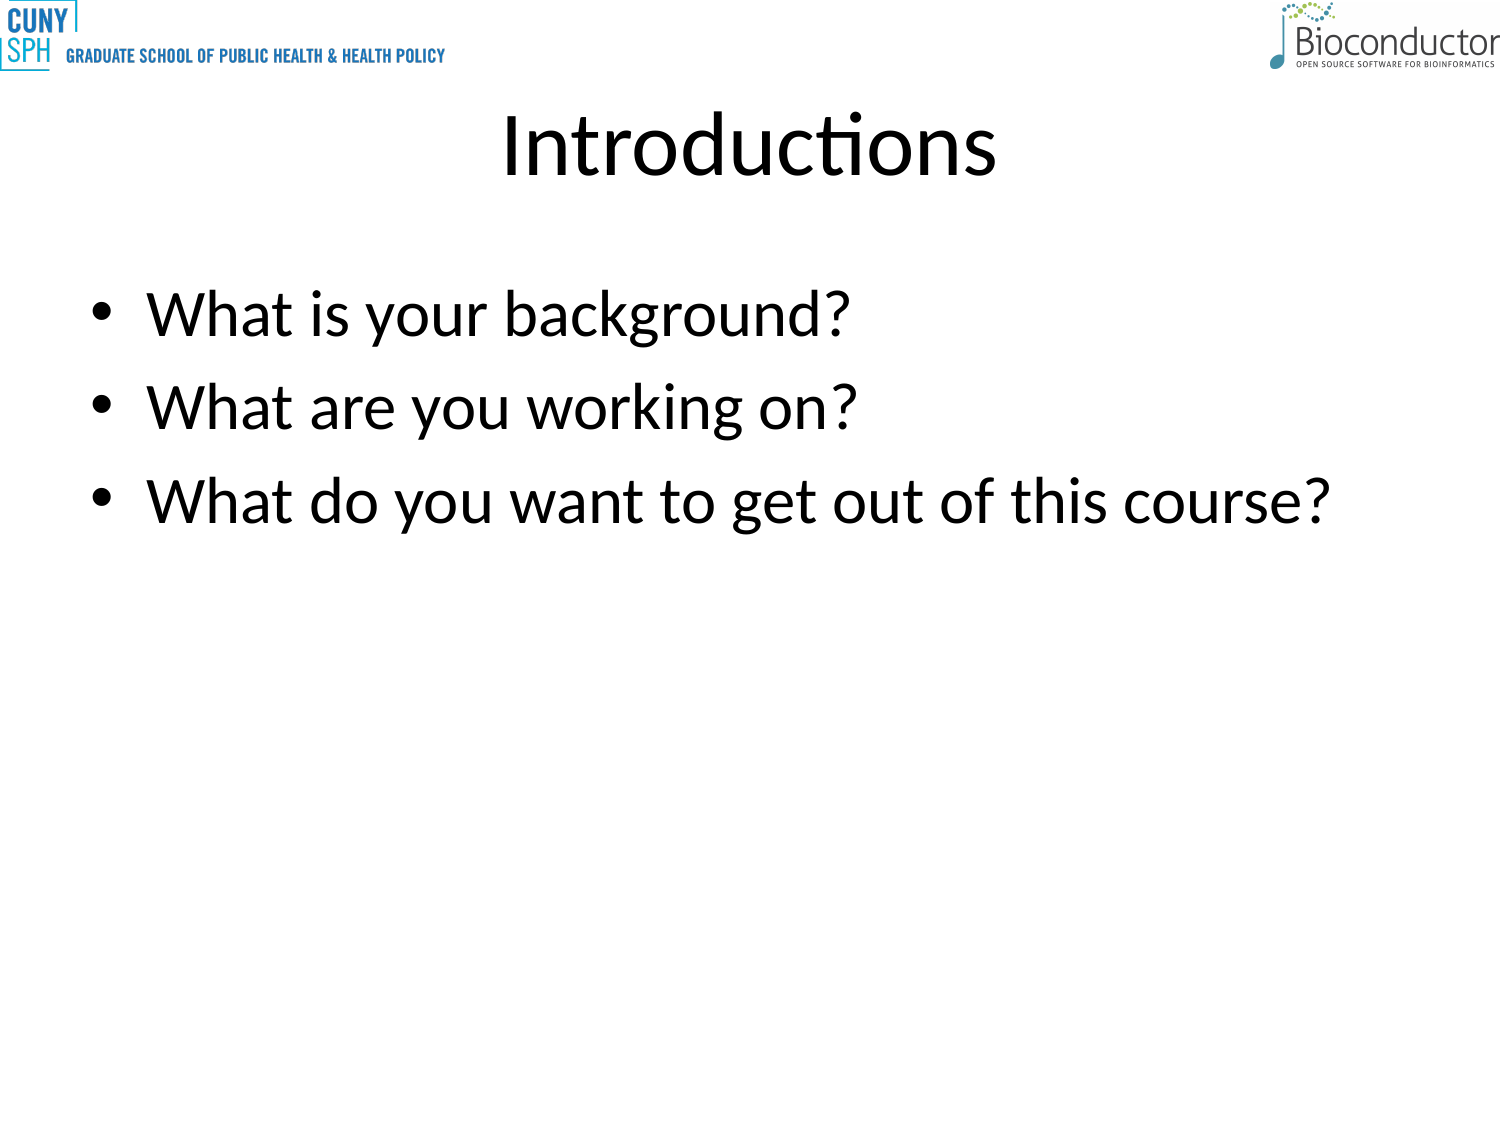

# Introductions
What is your background?
What are you working on?
What do you want to get out of this course?